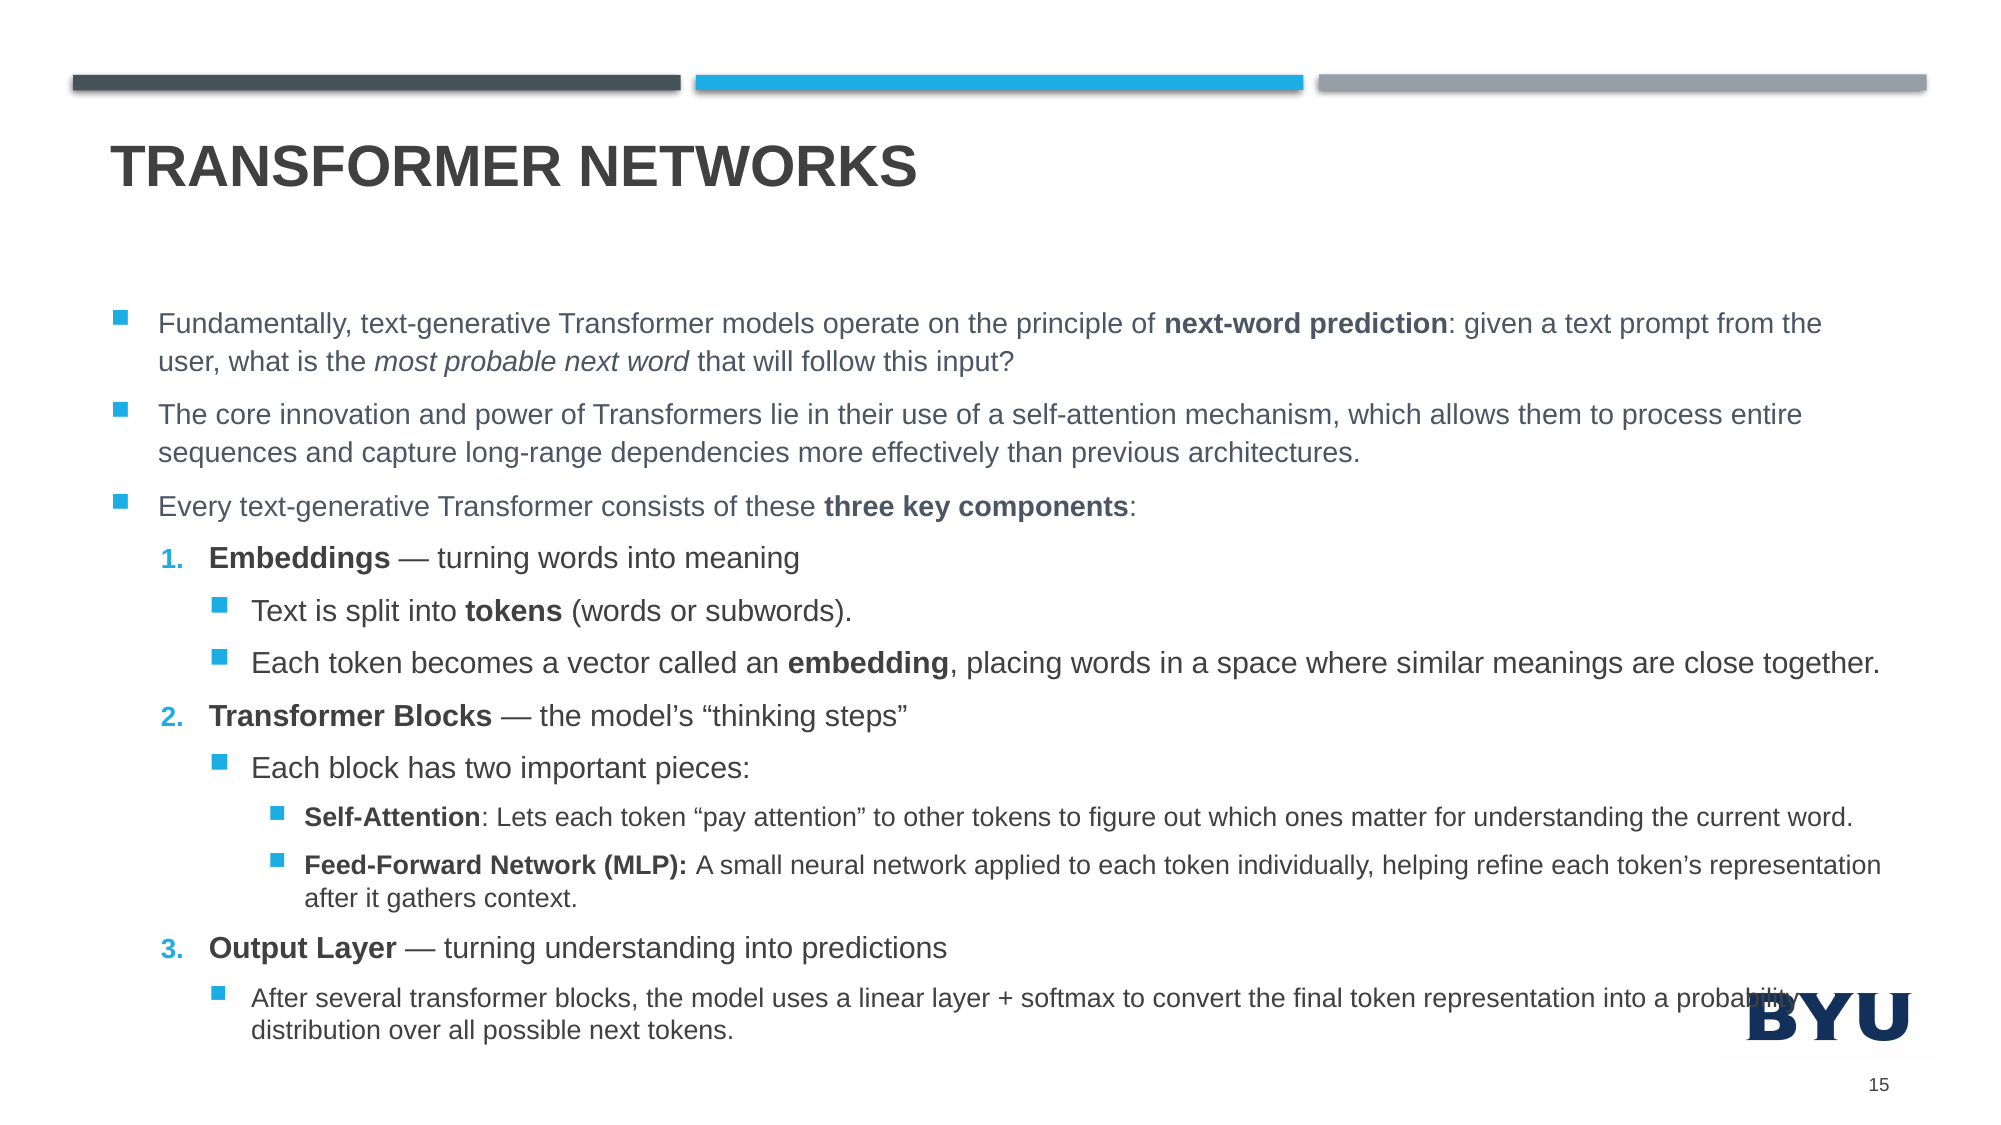

# Transformer Networks
Fundamentally, text-generative Transformer models operate on the principle of next-word prediction: given a text prompt from the user, what is the most probable next word that will follow this input?
The core innovation and power of Transformers lie in their use of a self-attention mechanism, which allows them to process entire sequences and capture long-range dependencies more effectively than previous architectures.
Every text-generative Transformer consists of these three key components:
Embeddings — turning words into meaning
Text is split into tokens (words or subwords).
Each token becomes a vector called an embedding, placing words in a space where similar meanings are close together.
Transformer Blocks — the model’s “thinking steps”
Each block has two important pieces:
Self-Attention: Lets each token “pay attention” to other tokens to figure out which ones matter for understanding the current word.
Feed-Forward Network (MLP): A small neural network applied to each token individually, helping refine each token’s representation after it gathers context.
Output Layer — turning understanding into predictions
After several transformer blocks, the model uses a linear layer + softmax to convert the final token representation into a probability distribution over all possible next tokens.

15